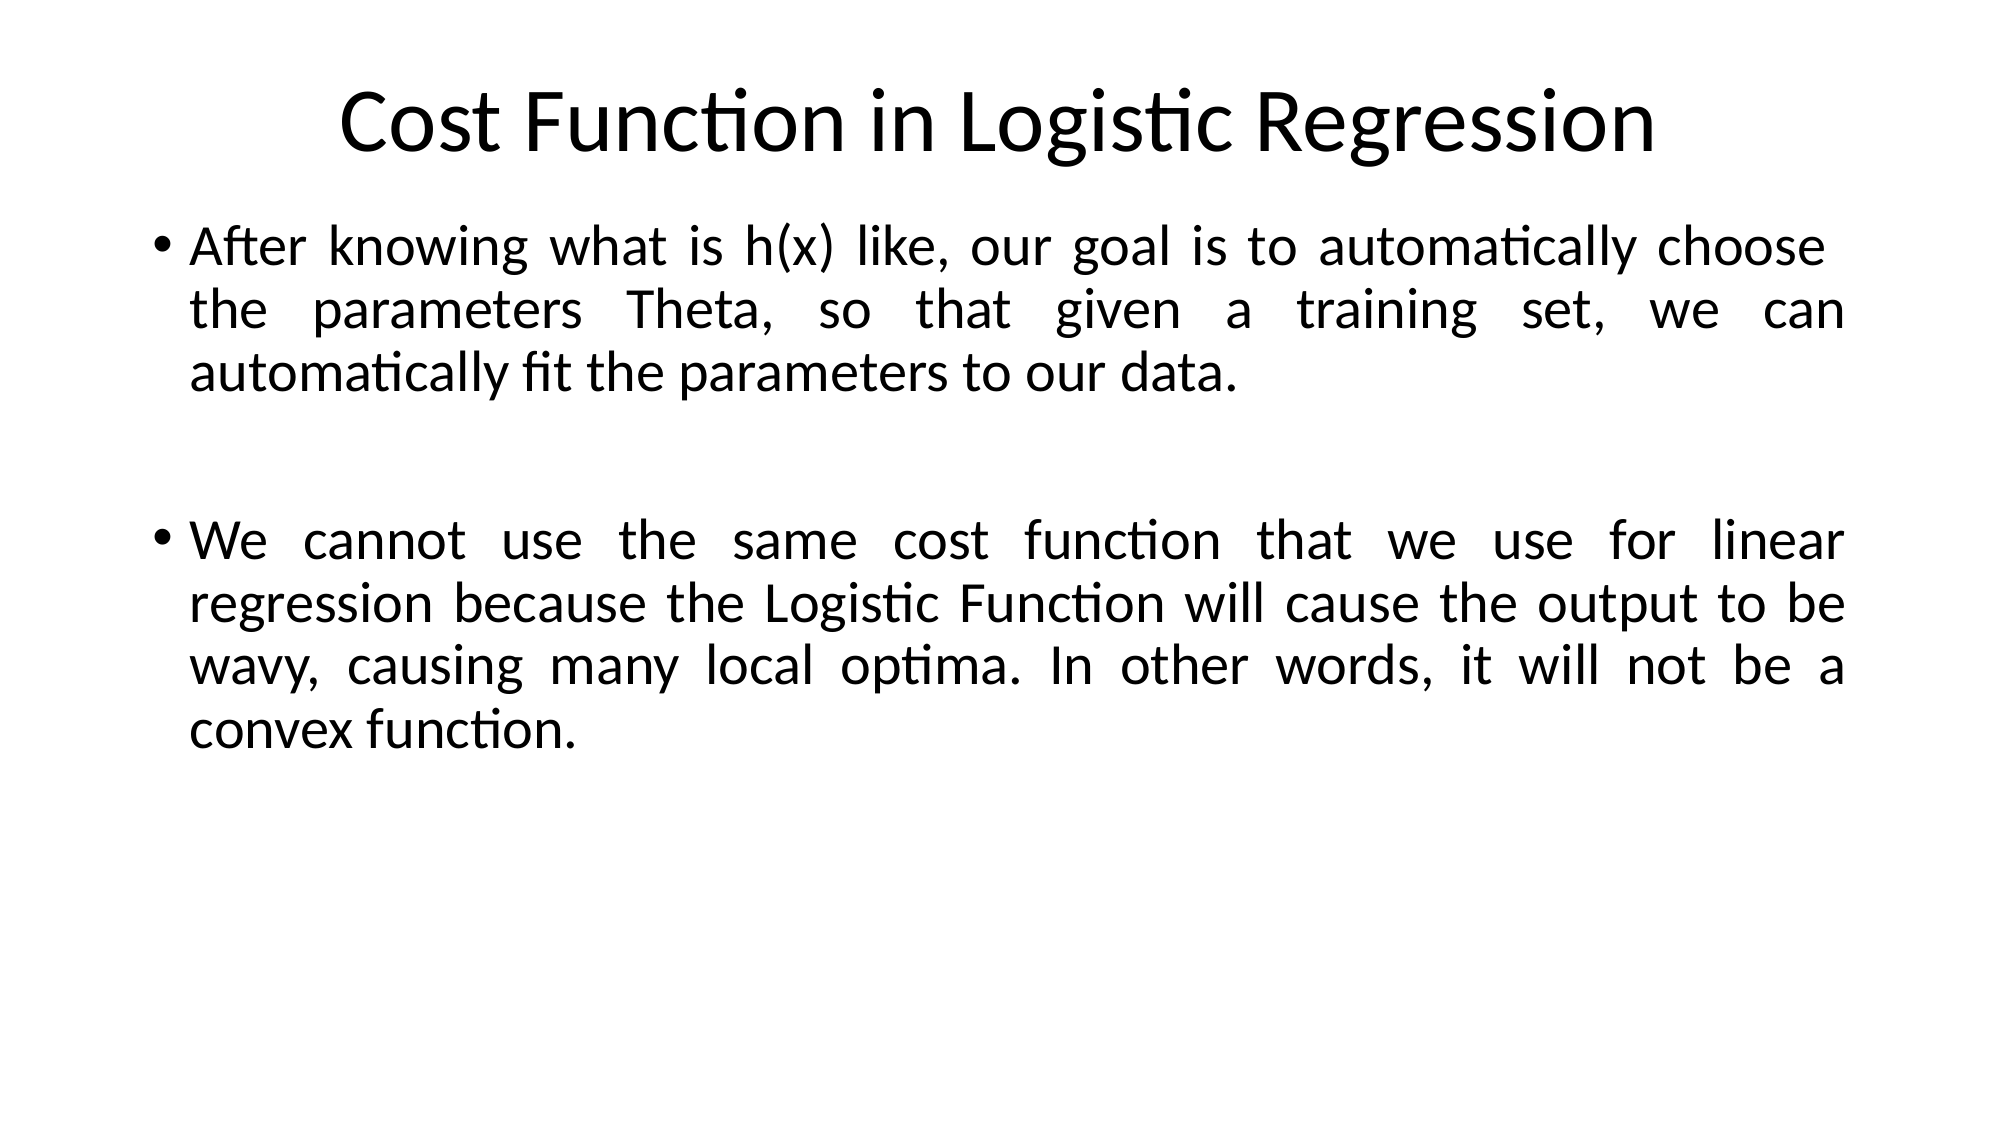

# Cost Function in Logistic Regression
After knowing what is h(x) like, our goal is to automatically choose  the parameters Theta, so that given a training set, we can automatically fit the parameters to our data.

We cannot use the same cost function that we use for linear regression because the Logistic Function will cause the output to be wavy, causing many local optima. In other words, it will not be a convex function.